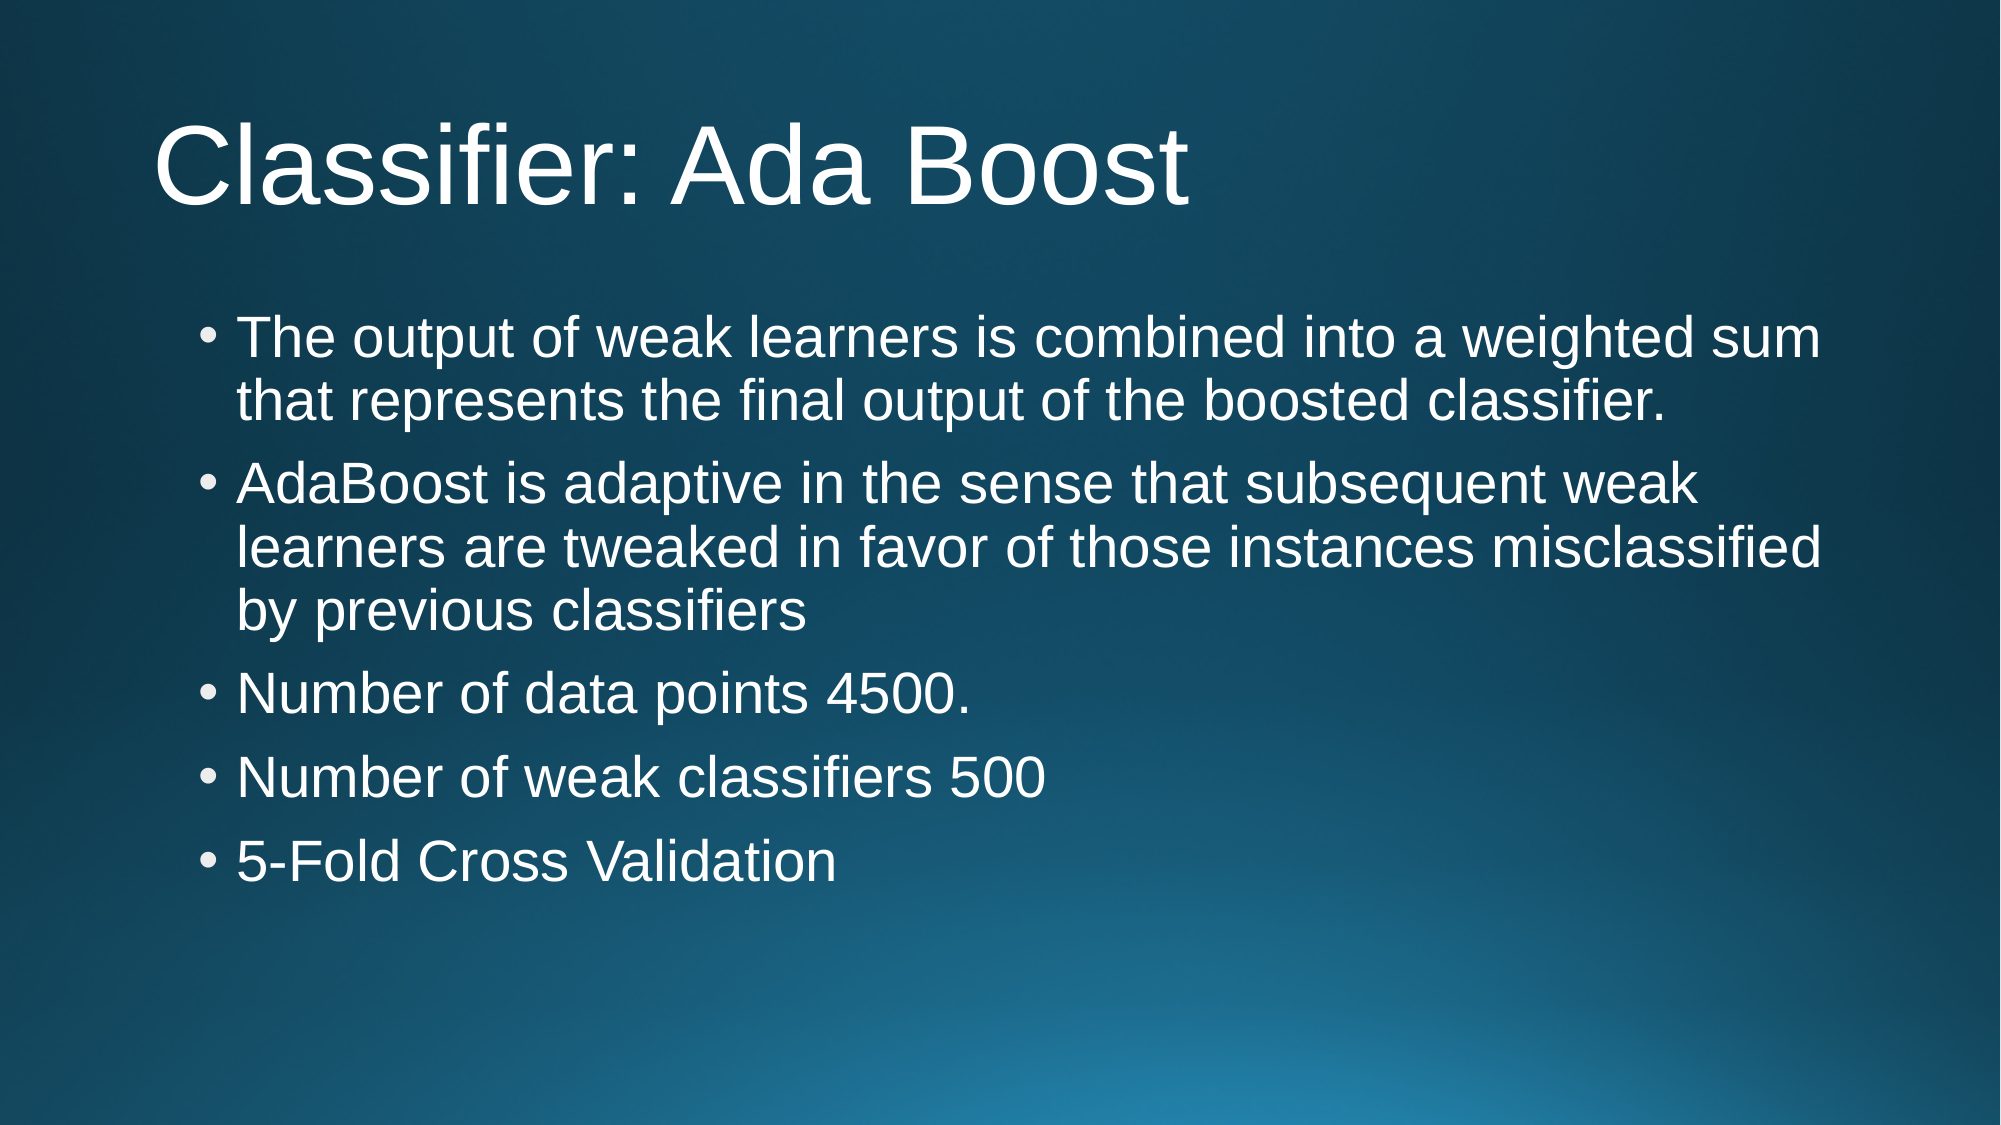

# Classifier: Ada Boost
The output of weak learners is combined into a weighted sum that represents the final output of the boosted classifier.
AdaBoost is adaptive in the sense that subsequent weak learners are tweaked in favor of those instances misclassified by previous classifiers
Number of data points 4500.
Number of weak classifiers 500
5-Fold Cross Validation